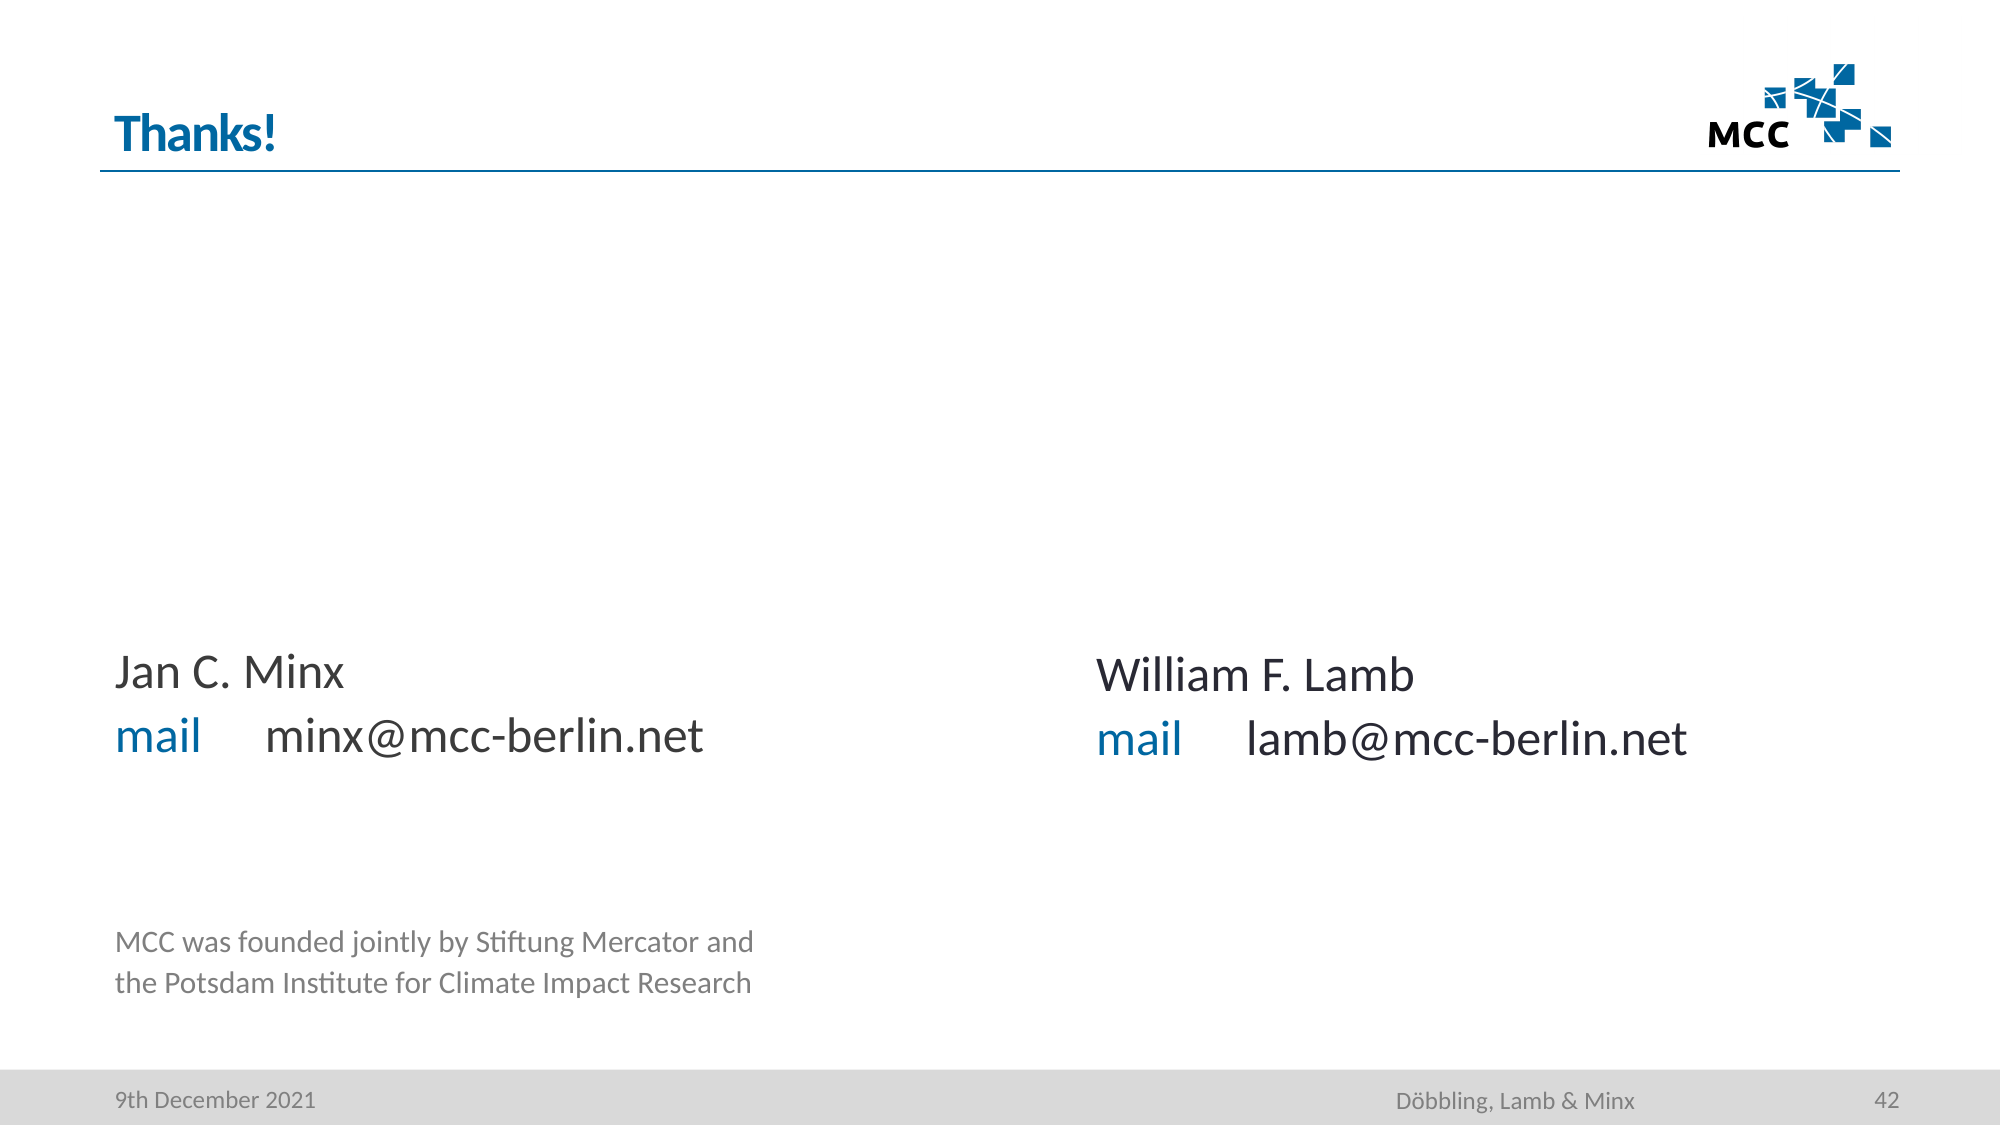

# Thanks!
Jan C. Minx
mail	minx@mcc-berlin.net

William F. Lamb
mail	lamb@mcc-berlin.net

MCC was founded jointly by Stiftung Mercator and
the Potsdam Institute for Climate Impact Research